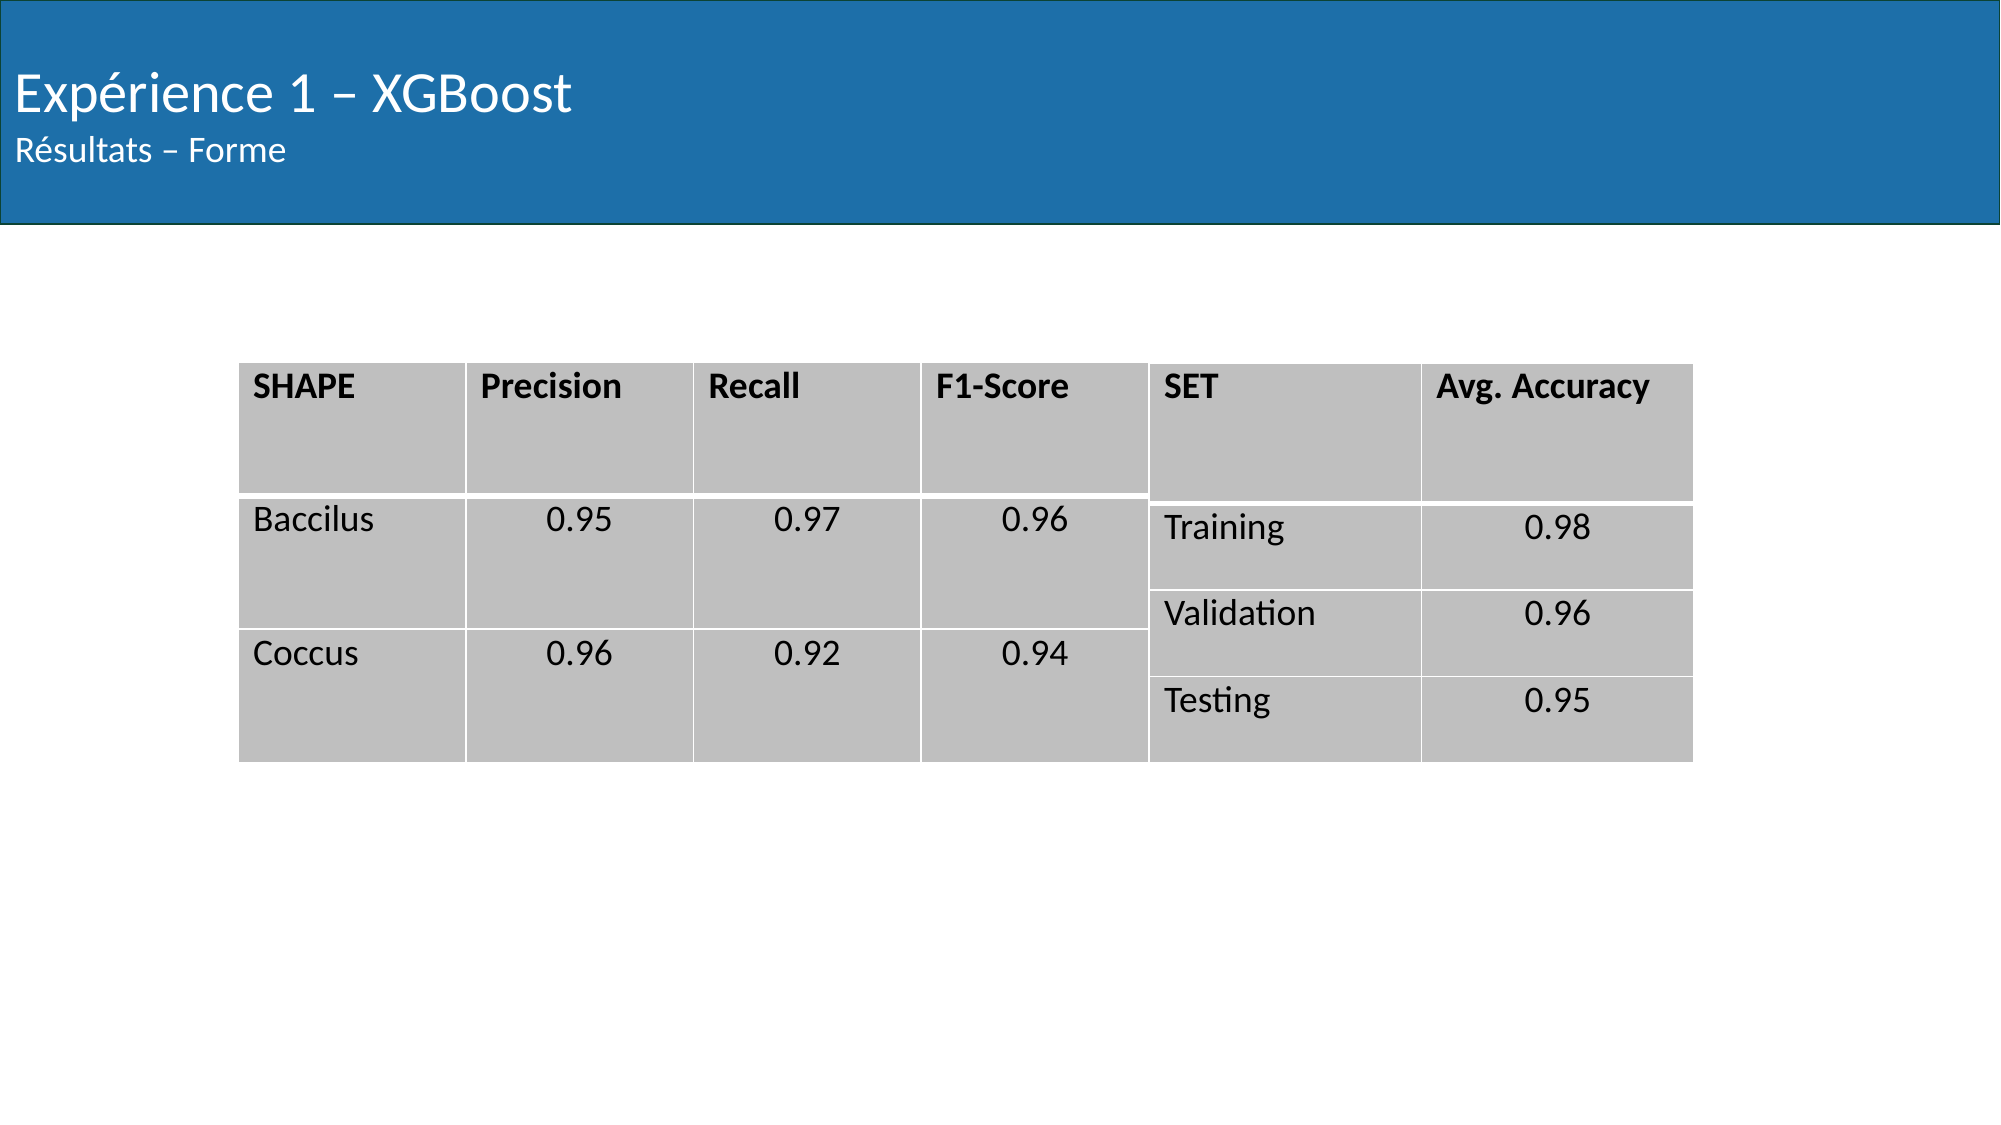

Expérience 1 – XGBoost
Résultats – Forme
| SHAPE | Precision | Recall | F1-Score |
| --- | --- | --- | --- |
| Baccilus | 0.95 | 0.97 | 0.96 |
| Coccus | 0.96 | 0.92 | 0.94 |
| SET | Avg. Accuracy |
| --- | --- |
| Training | 0.98 |
| Validation | 0.96 |
| Testing | 0.95 |